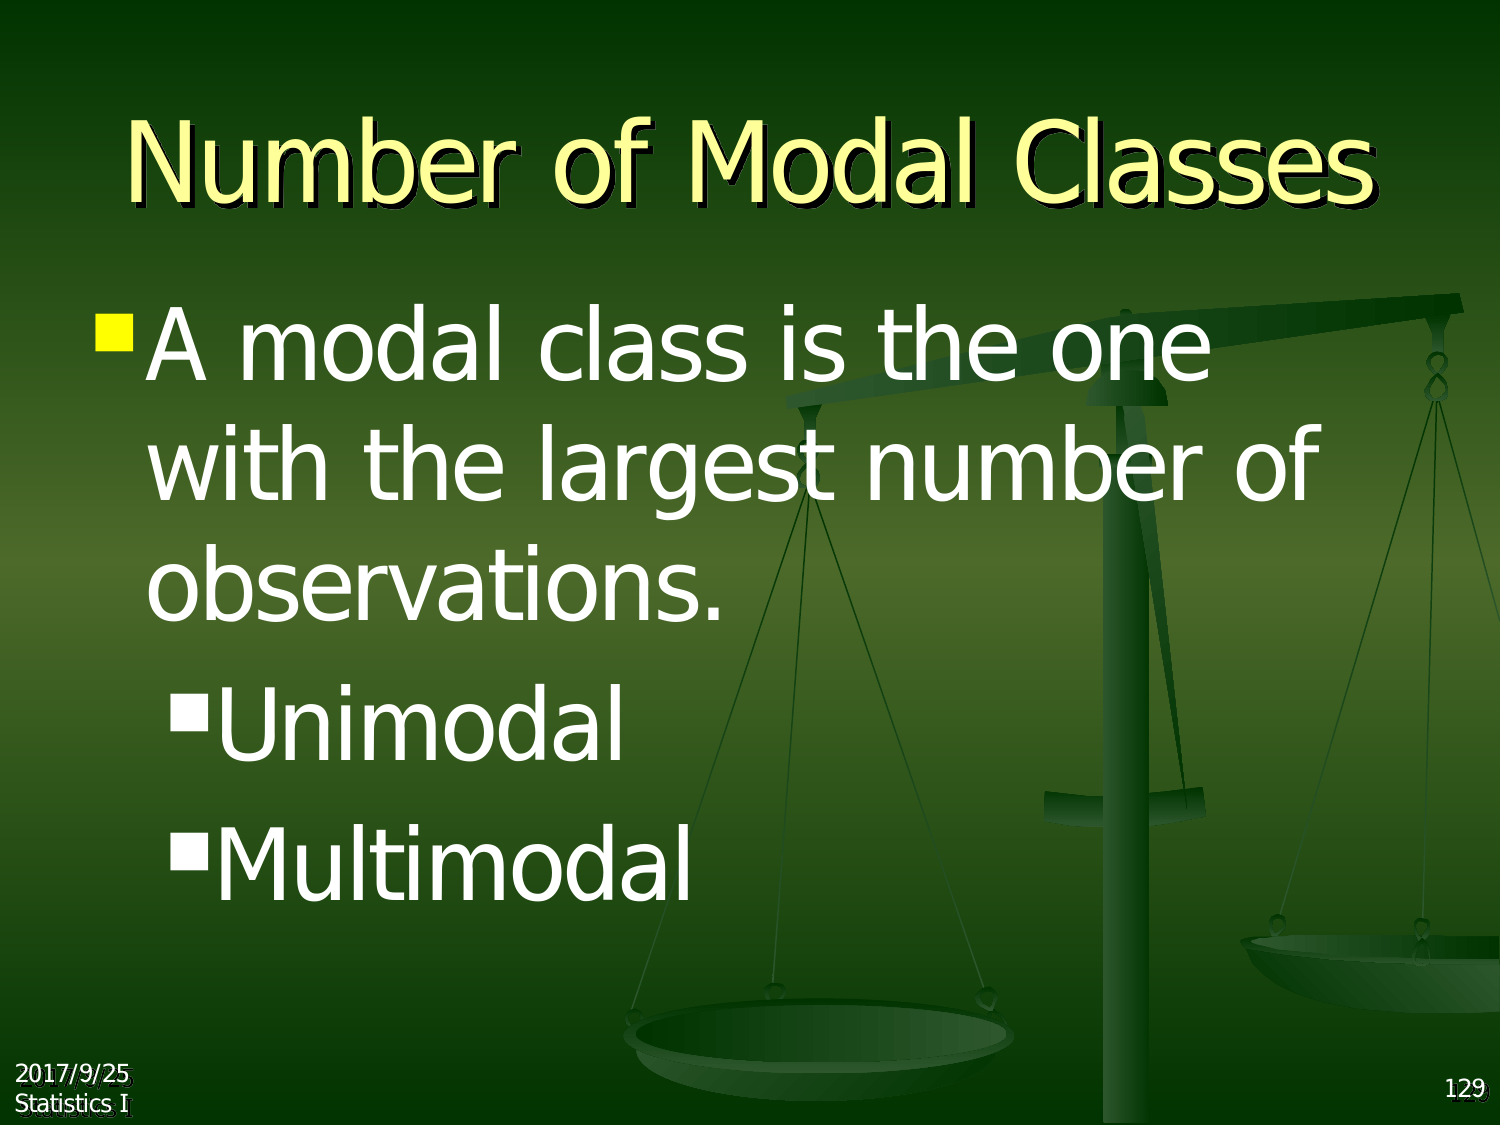

# Number of Modal Classes
A modal class is the one with the largest number of observations.
Unimodal
Multimodal
2017/9/25
Statistics I
129